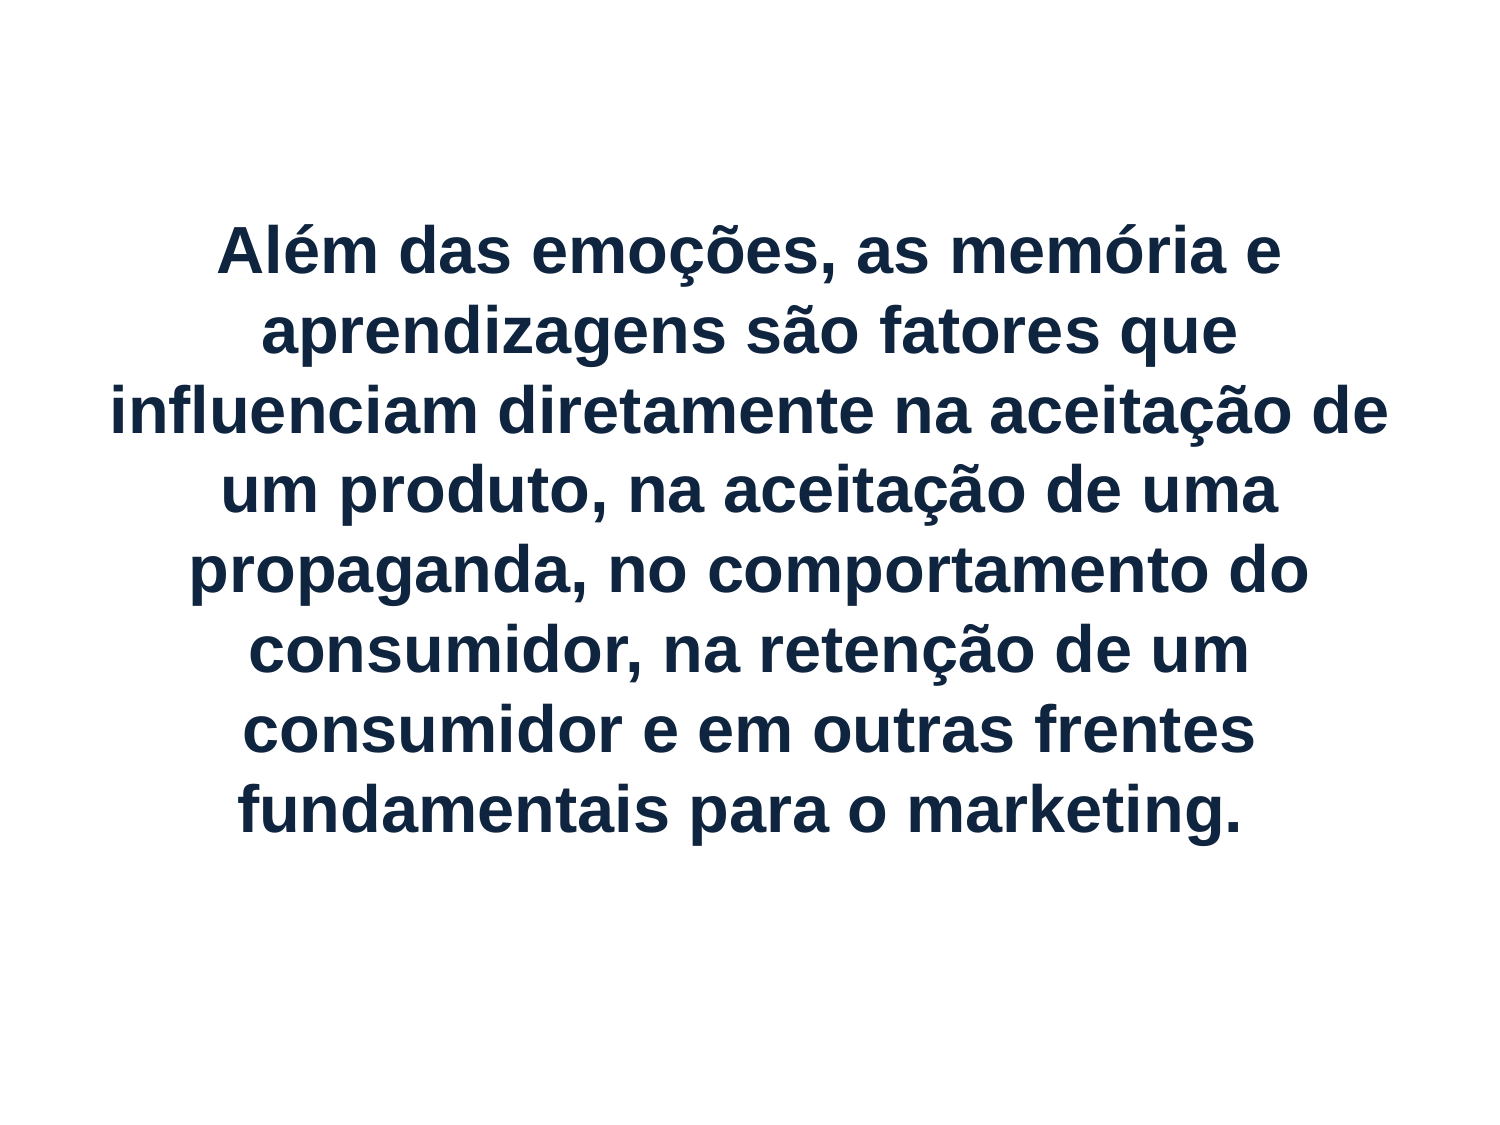

# Além das emoções, as memória e aprendizagens são fatores que influenciam diretamente na aceitação de um produto, na aceitação de uma propaganda, no comportamento do consumidor, na retenção de um consumidor e em outras frentes fundamentais para o marketing.